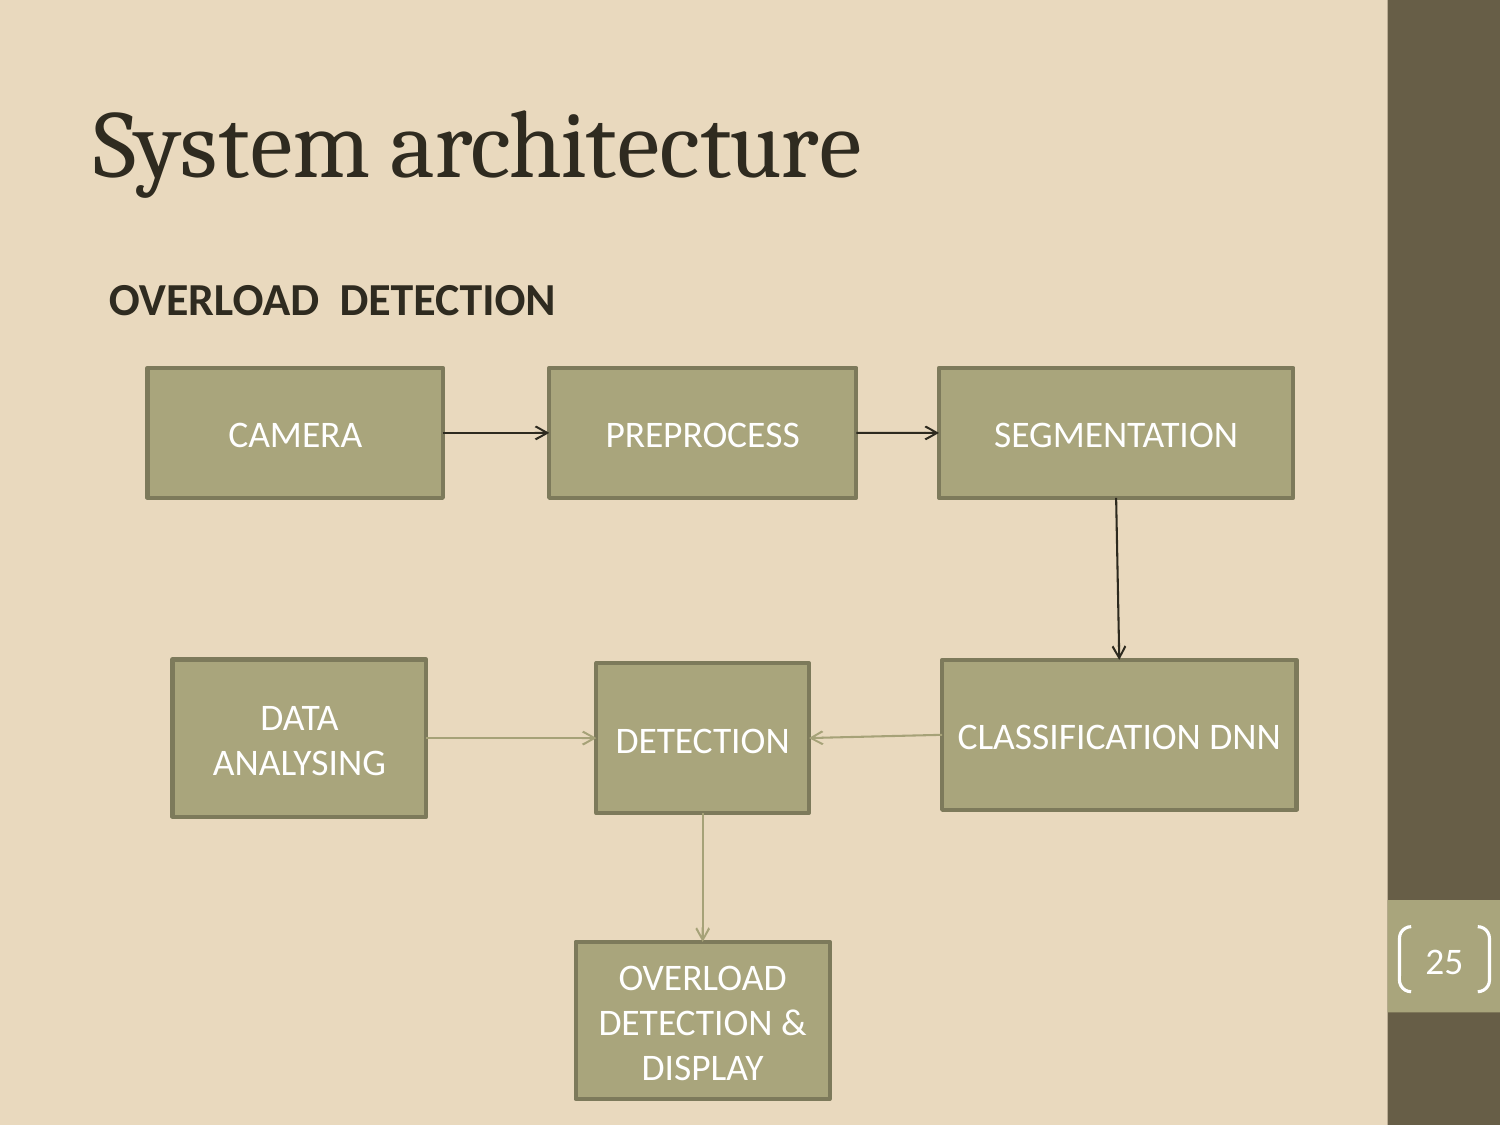

# System architecture
OVERLOAD  DETECTION
CAMERA
PREPROCESS
SEGMENTATION
DATA ANALYSING
CLASSIFICATION DNN
DETECTION
25
OVERLOAD DETECTION & DISPLAY